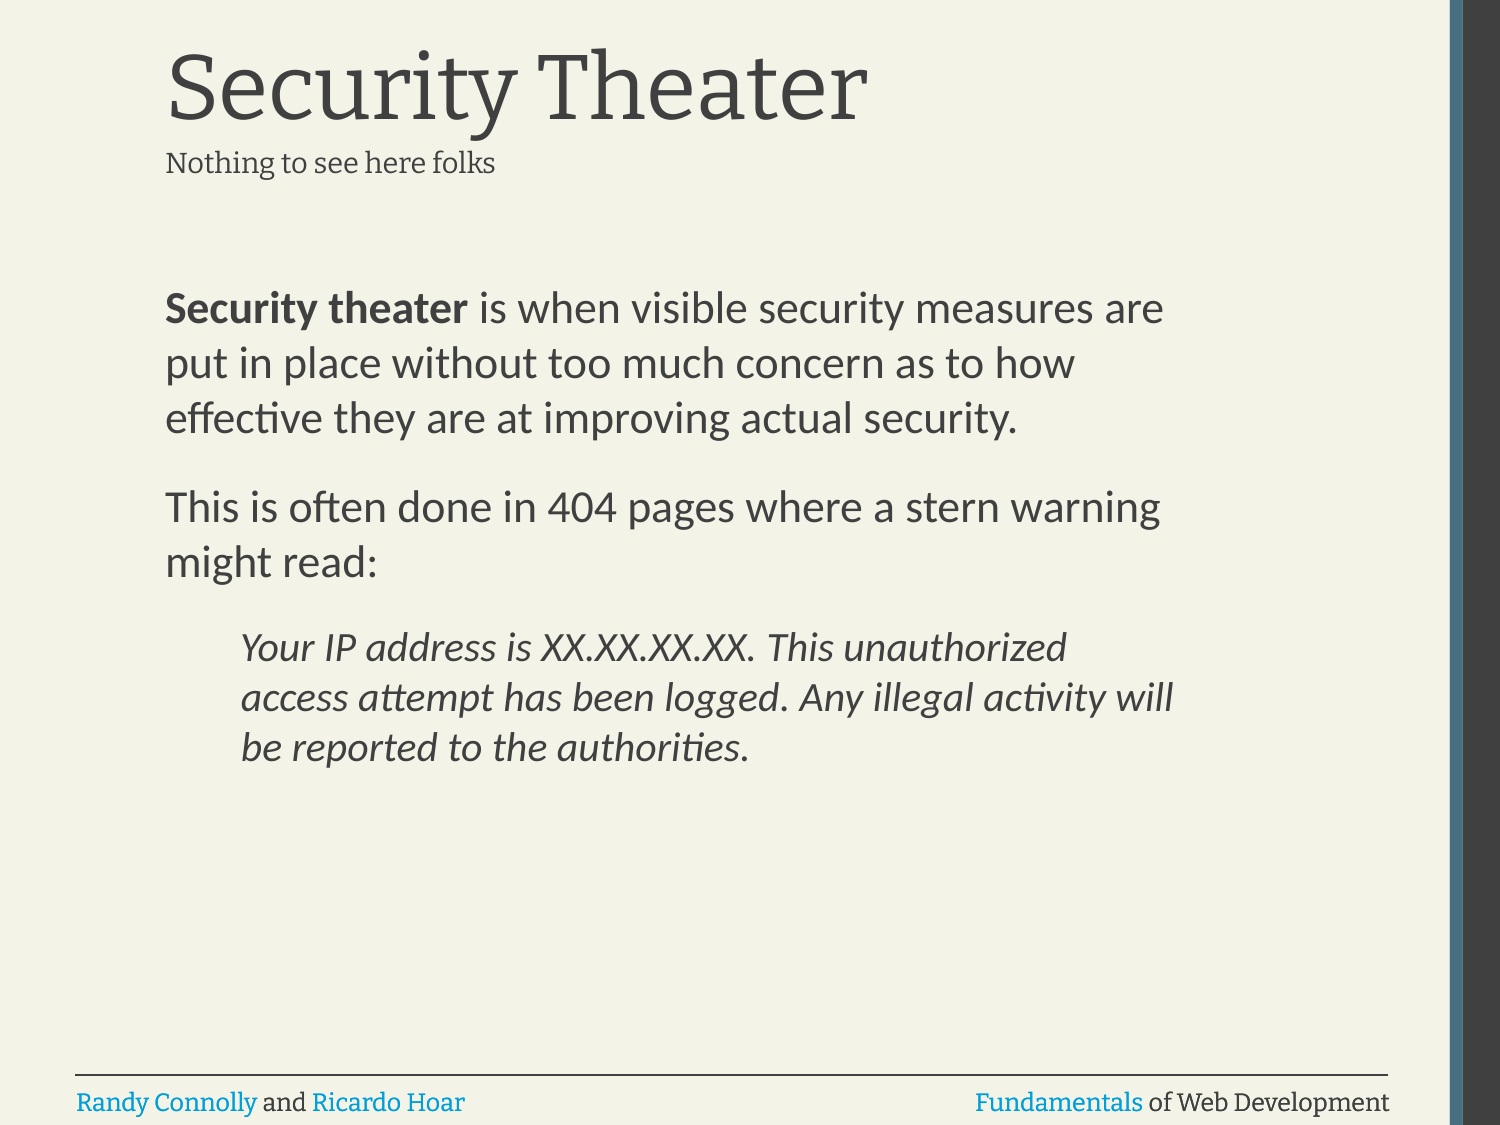

# Security Theater
Nothing to see here folks
Security theater is when visible security measures are put in place without too much concern as to how effective they are at improving actual security.
This is often done in 404 pages where a stern warning might read:
Your IP address is XX.XX.XX.XX. This unauthorized access attempt has been logged. Any illegal activity will be reported to the authorities.